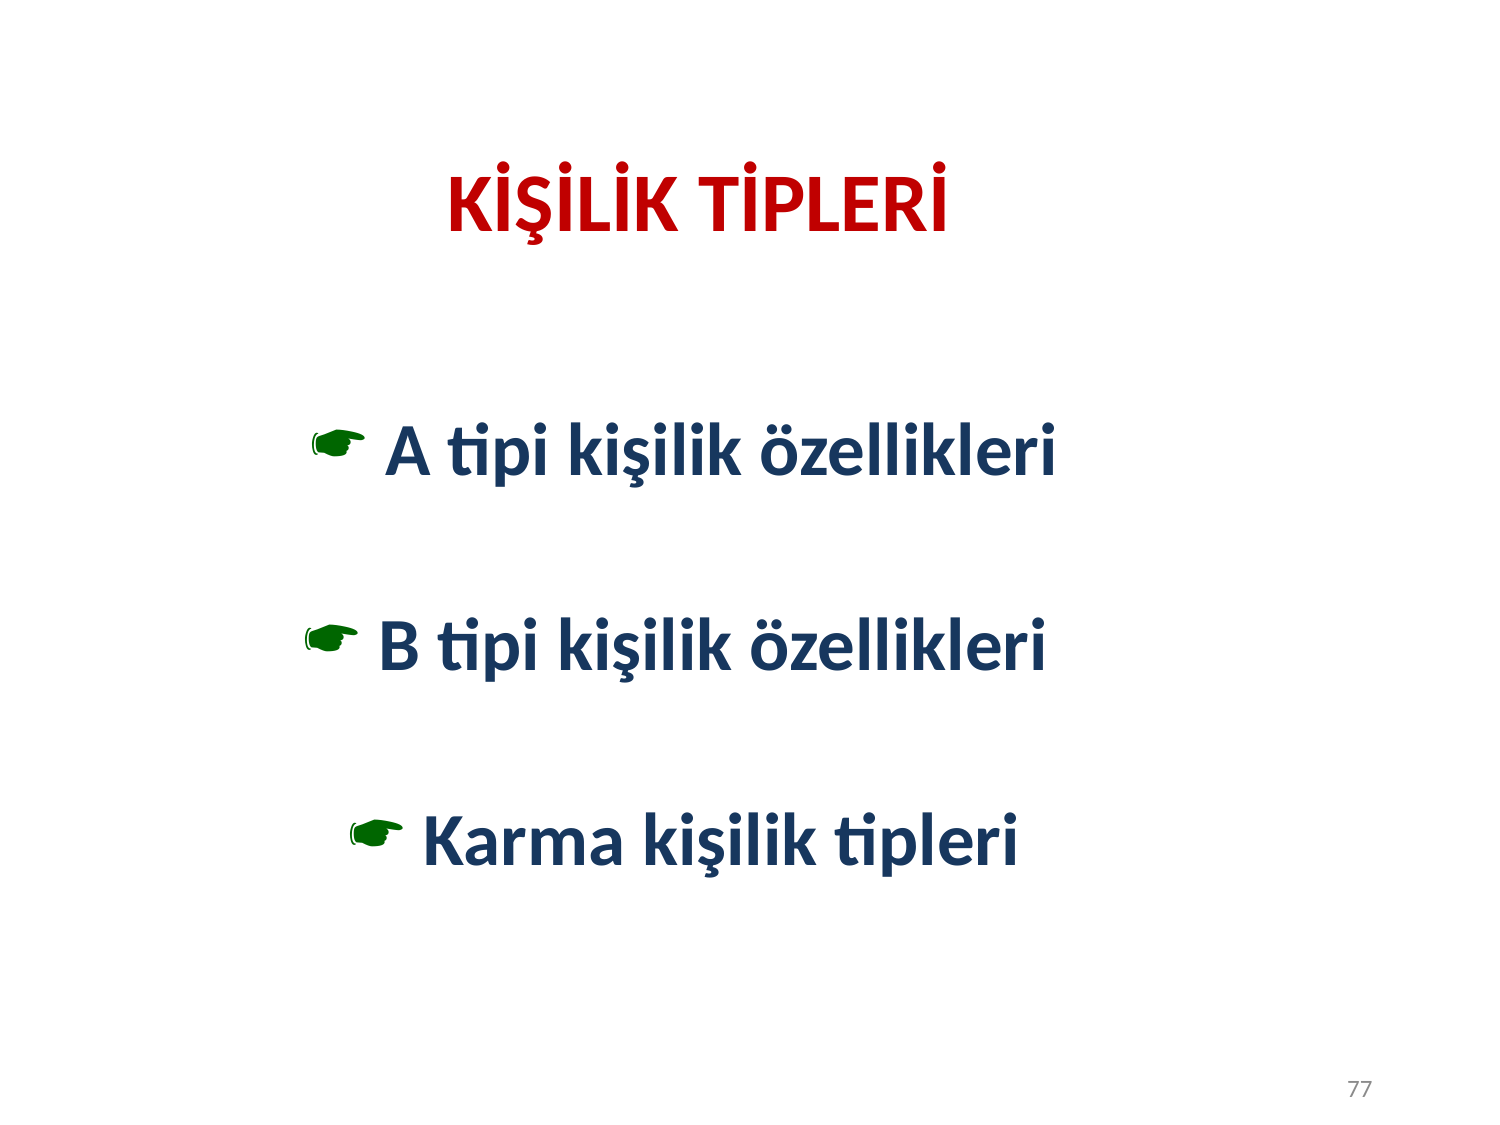

# KİŞİLİK TİPLERİ
 A tipi kişilik özellikleri
 B tipi kişilik özellikleri
 Karma kişilik tipleri
77